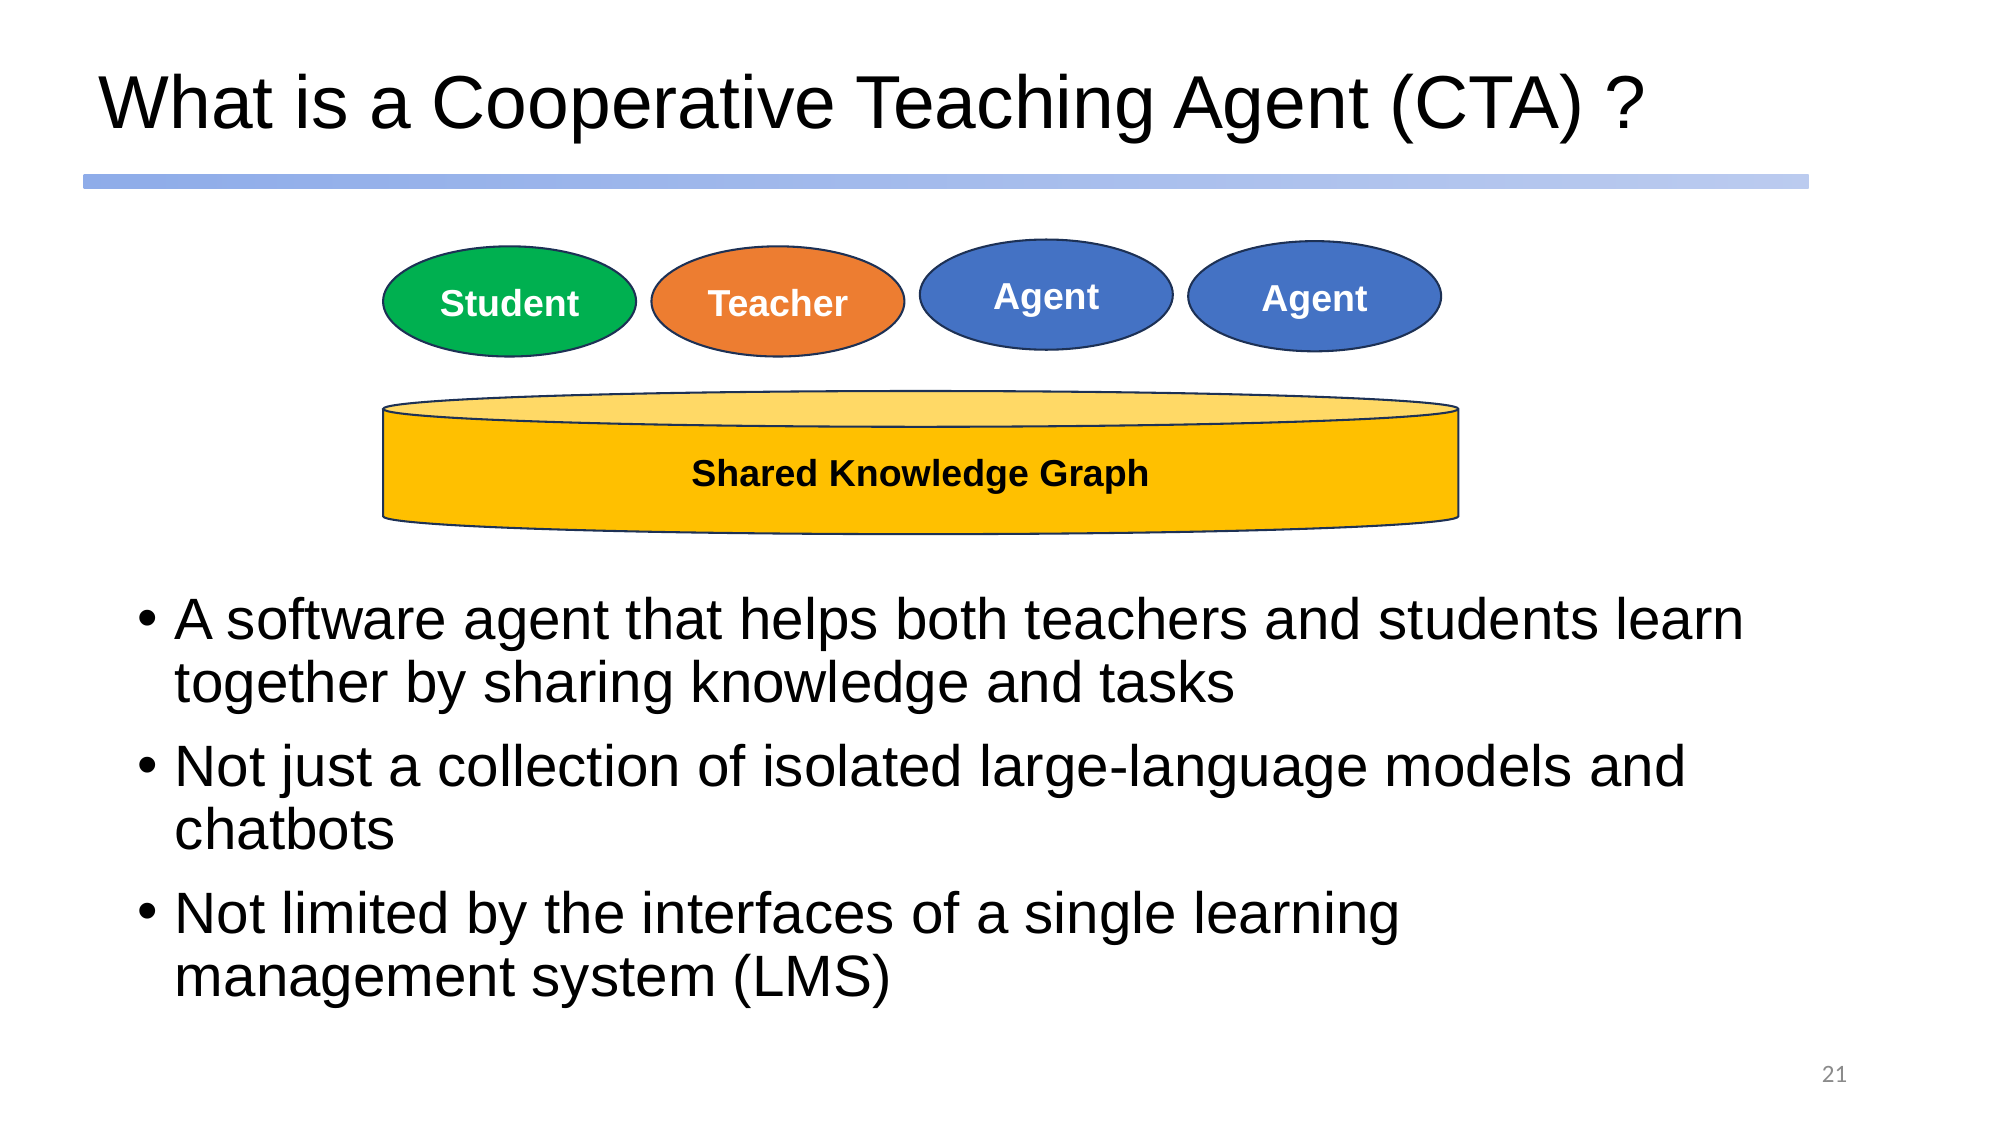

# What is a Cooperative Teaching Agent (CTA) ?
Agent
Agent
Student
Teacher
Shared Knowledge Graph
A software agent that helps both teachers and students learn together by sharing knowledge and tasks
Not just a collection of isolated large-language models and chatbots
Not limited by the interfaces of a single learning management system (LMS)
21